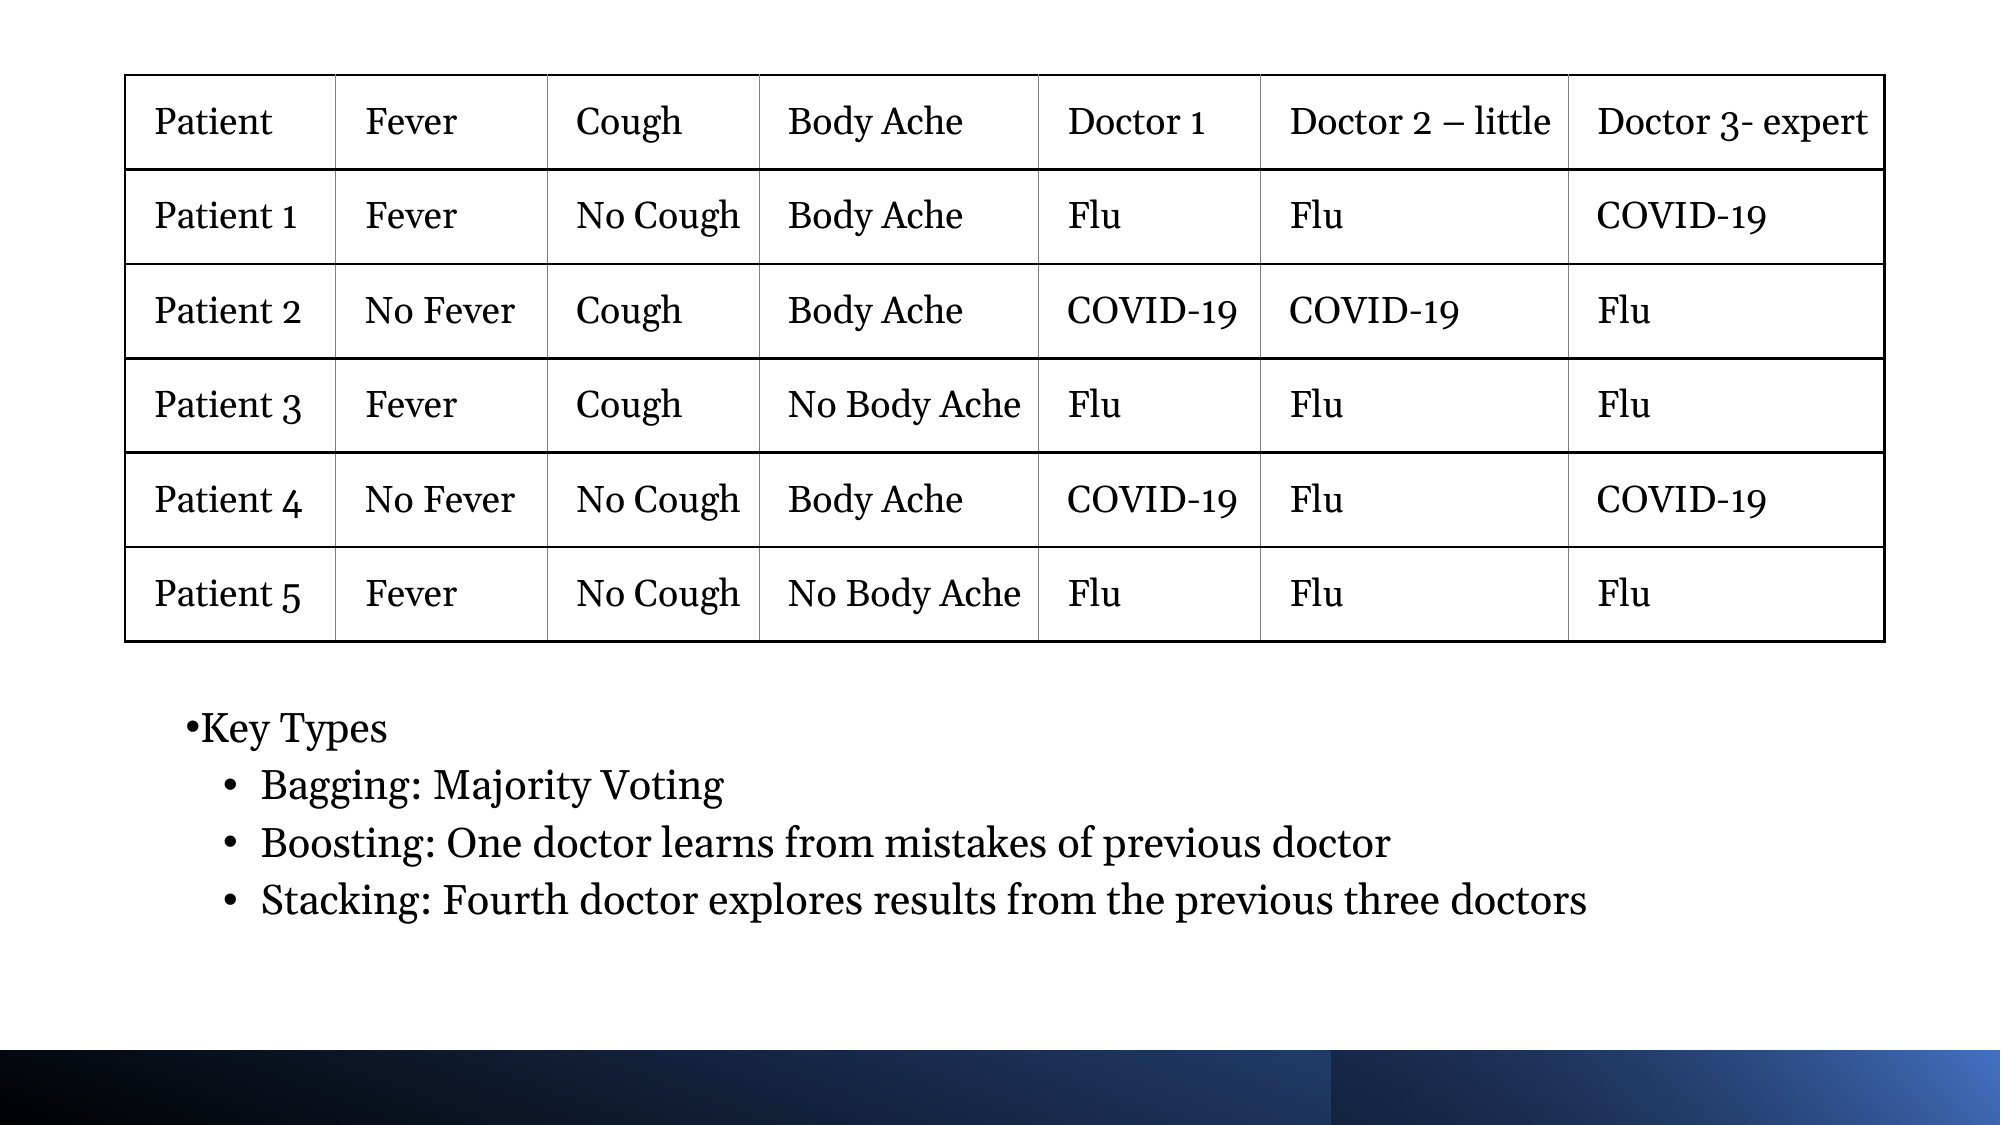

| Patient | Fever | Cough | Body Ache | Doctor 1 | Doctor 2 – little | Doctor 3- expert |
| --- | --- | --- | --- | --- | --- | --- |
| Patient 1 | Fever | No Cough | Body Ache | Flu | Flu | COVID-19 |
| Patient 2 | No Fever | Cough | Body Ache | COVID-19 | COVID-19 | Flu |
| Patient 3 | Fever | Cough | No Body Ache | Flu | Flu | Flu |
| Patient 4 | No Fever | No Cough | Body Ache | COVID-19 | Flu | COVID-19 |
| Patient 5 | Fever | No Cough | No Body Ache | Flu | Flu | Flu |
Key Types
Bagging: Majority Voting
Boosting: One doctor learns from mistakes of previous doctor
Stacking: Fourth doctor explores results from the previous three doctors